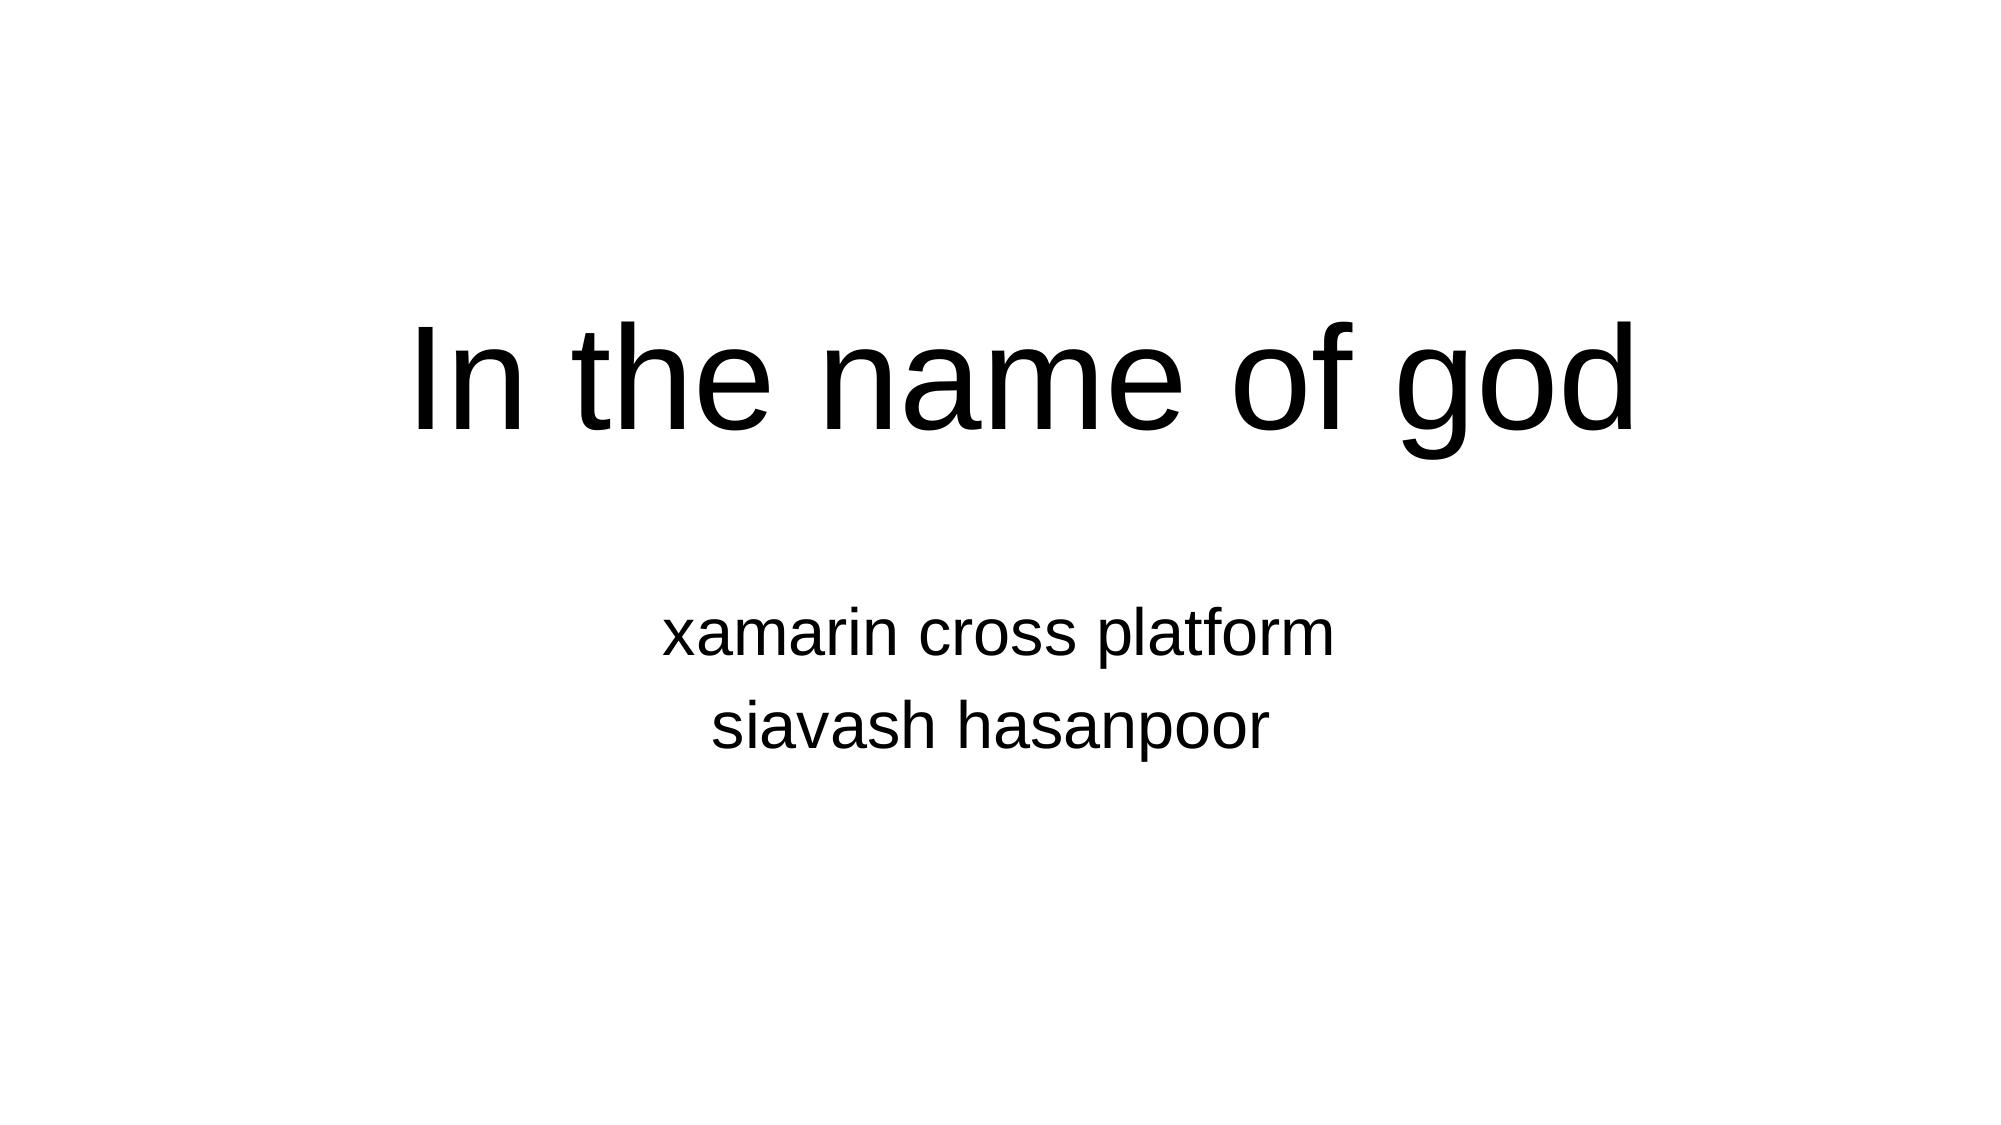

# In the name of god
xamarin cross platform
   siavash hasanpoor